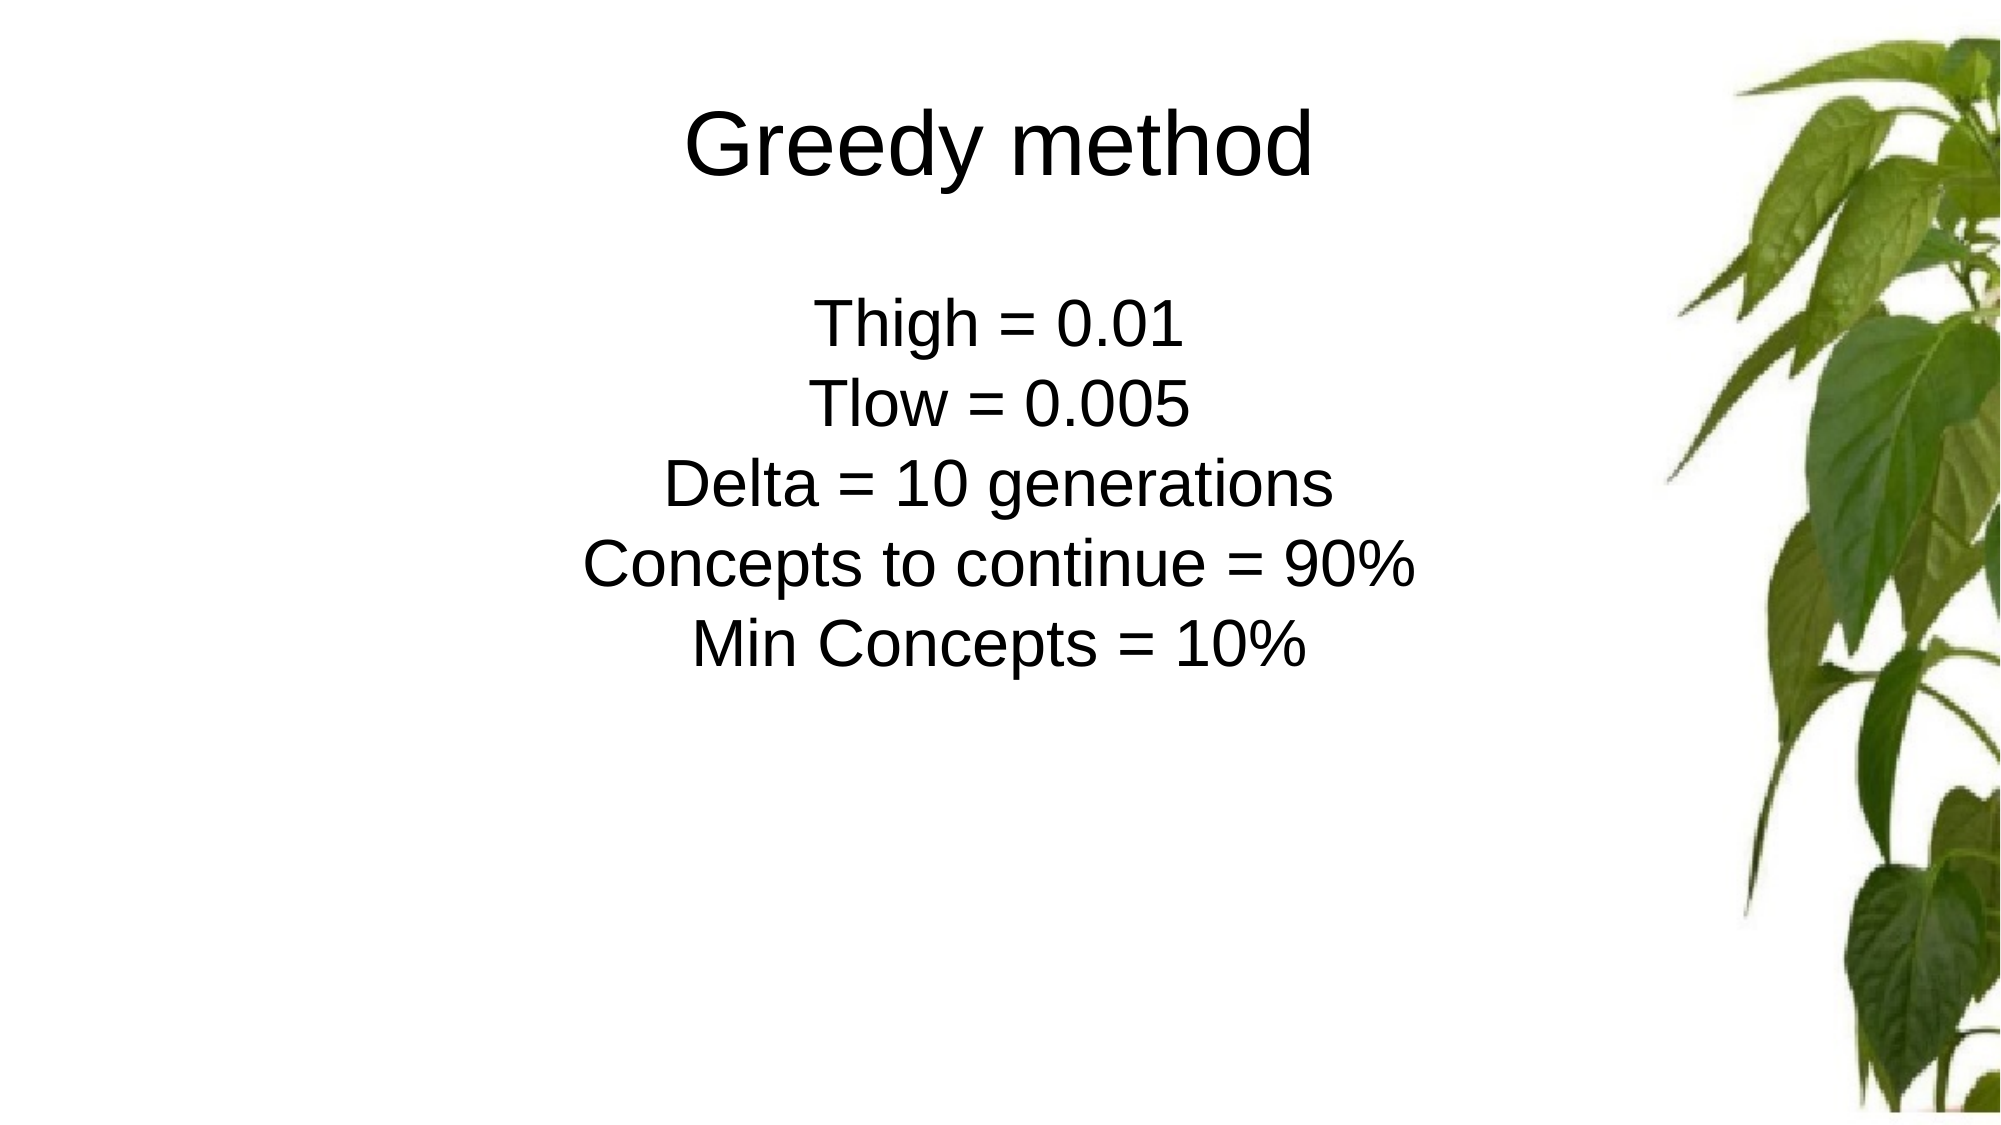

Greedy method
Thigh = 0.01
Tlow = 0.005
Delta = 10 generations
Concepts to continue = 90%
Min Concepts = 10%